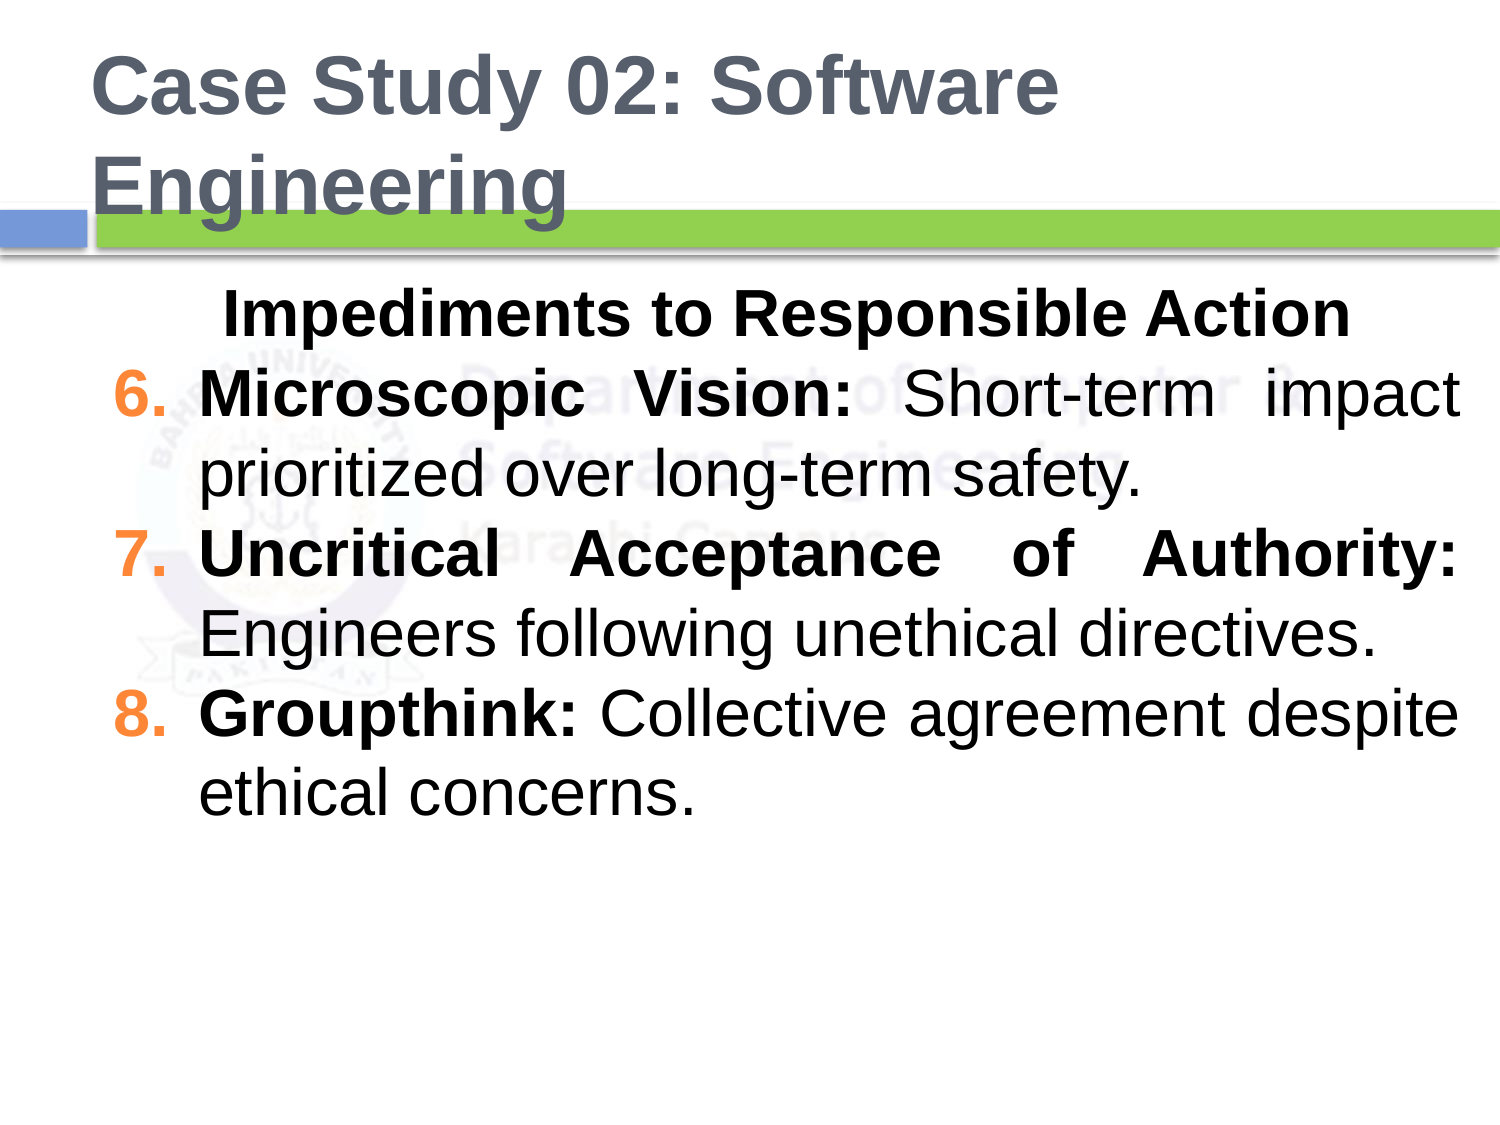

# Case Study 02: Software Engineering
Impediments to Responsible Action
Microscopic Vision: Short-term impact prioritized over long-term safety.
Uncritical Acceptance of Authority: Engineers following unethical directives.
Groupthink: Collective agreement despite ethical concerns.